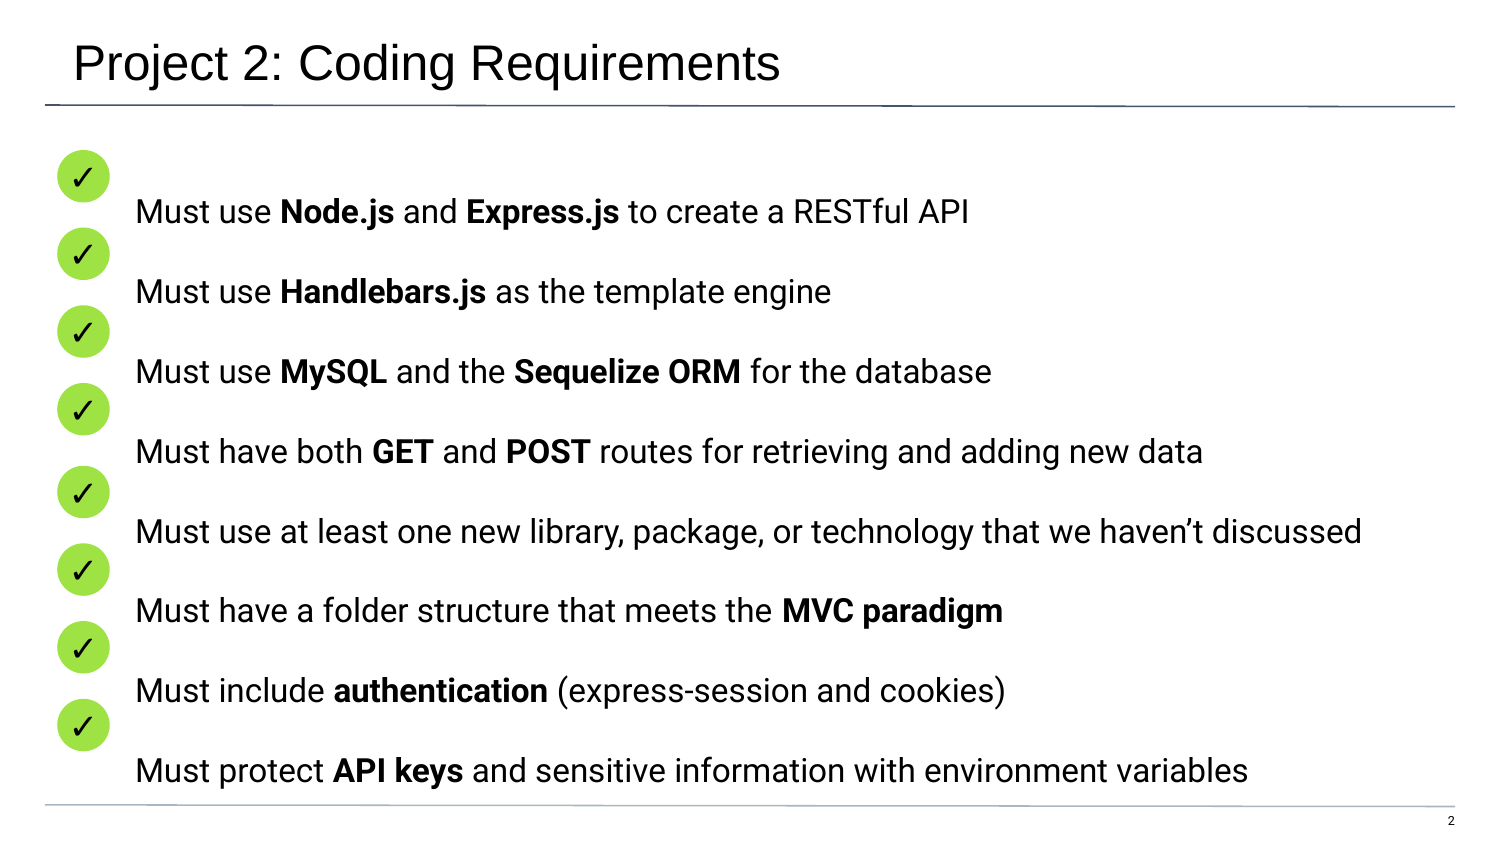

# Project 2: Coding Requirements
Must use Node.js and Express.js to create a RESTful API
Must use Handlebars.js as the template engine
Must use MySQL and the Sequelize ORM for the database
Must have both GET and POST routes for retrieving and adding new data
Must use at least one new library, package, or technology that we haven’t discussed
Must have a folder structure that meets the MVC paradigm
Must include authentication (express-session and cookies)
Must protect API keys and sensitive information with environment variables
✓
✓
✓
✓
✓
✓
✓
✓